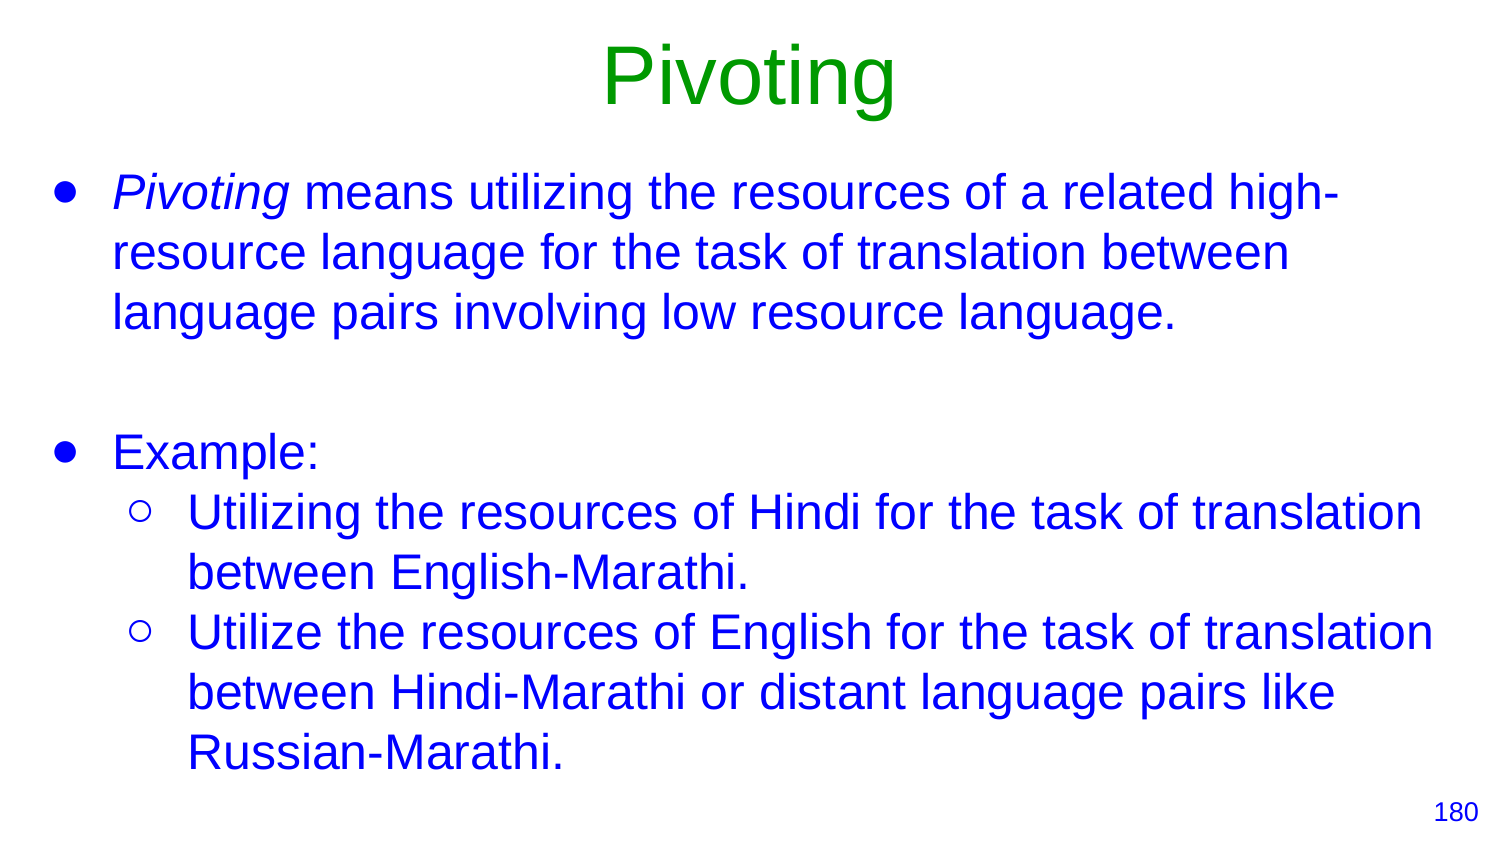

# Pivoting
Pivoting means utilizing the resources of a related high-resource language for the task of translation between language pairs involving low resource language.

Example:
Utilizing the resources of Hindi for the task of translation between English-Marathi.
Utilize the resources of English for the task of translation between Hindi-Marathi or distant language pairs like Russian-Marathi.
180